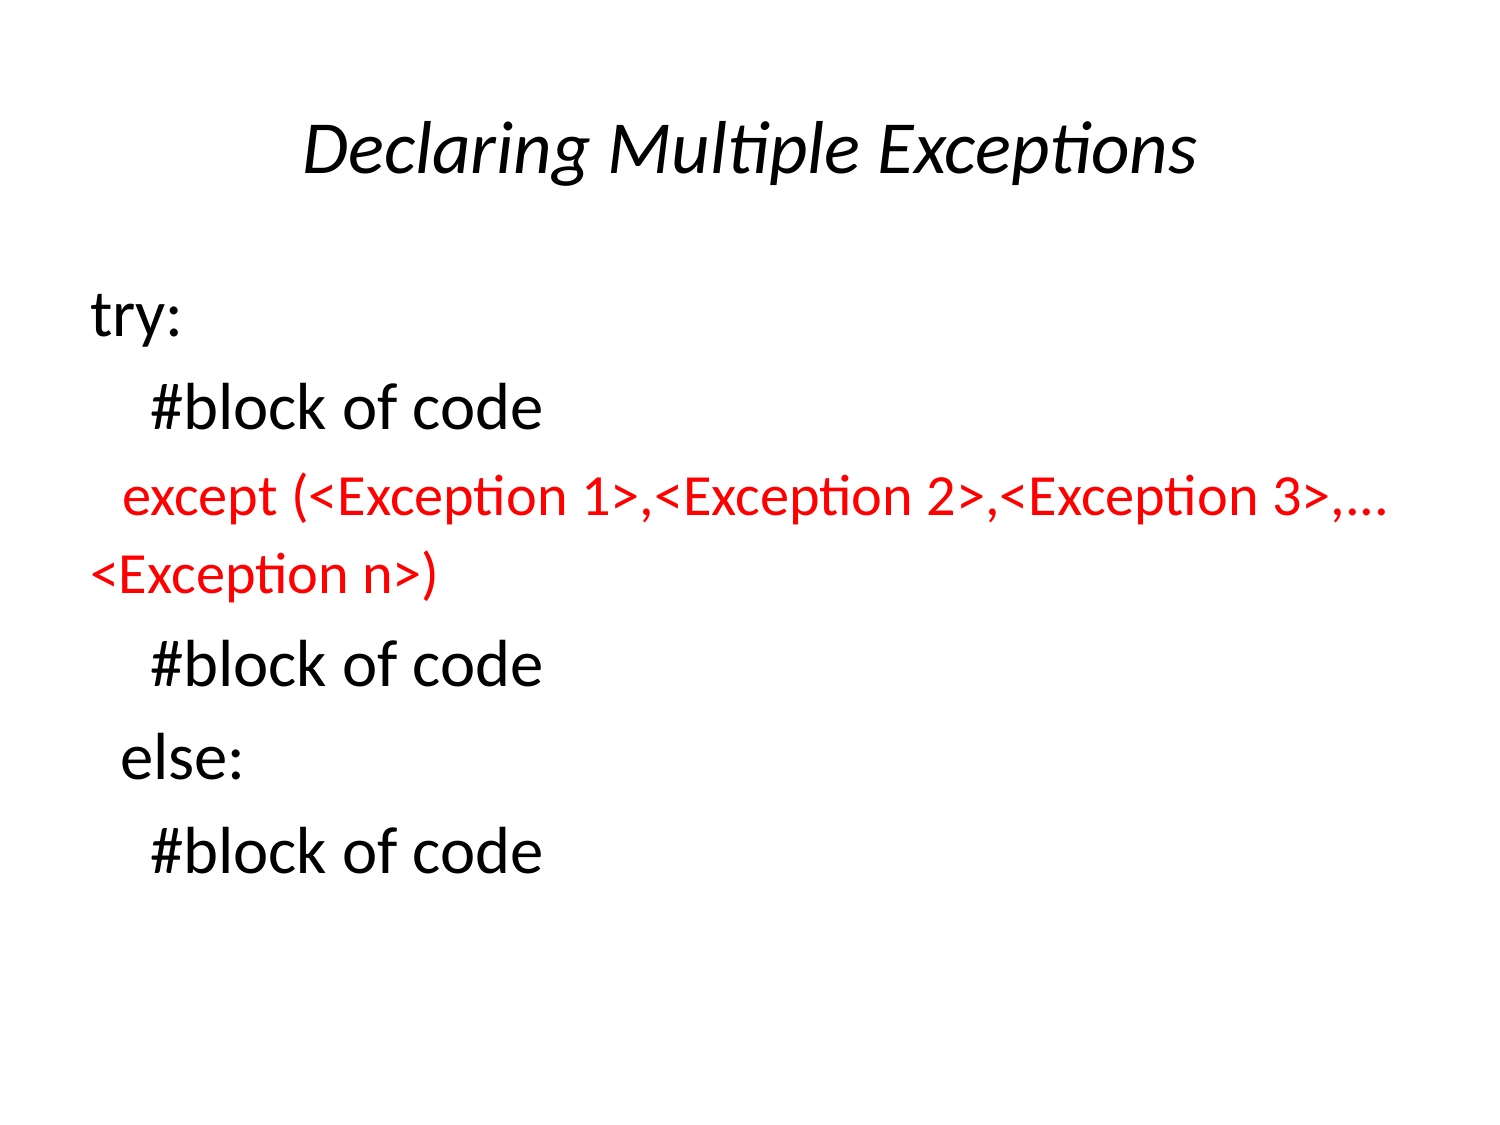

# Declaring Multiple Exceptions
try:
    #block of code
   except (<Exception 1>,<Exception 2>,<Exception 3>,...<Exception n>)
    #block of code
  else:
    #block of code